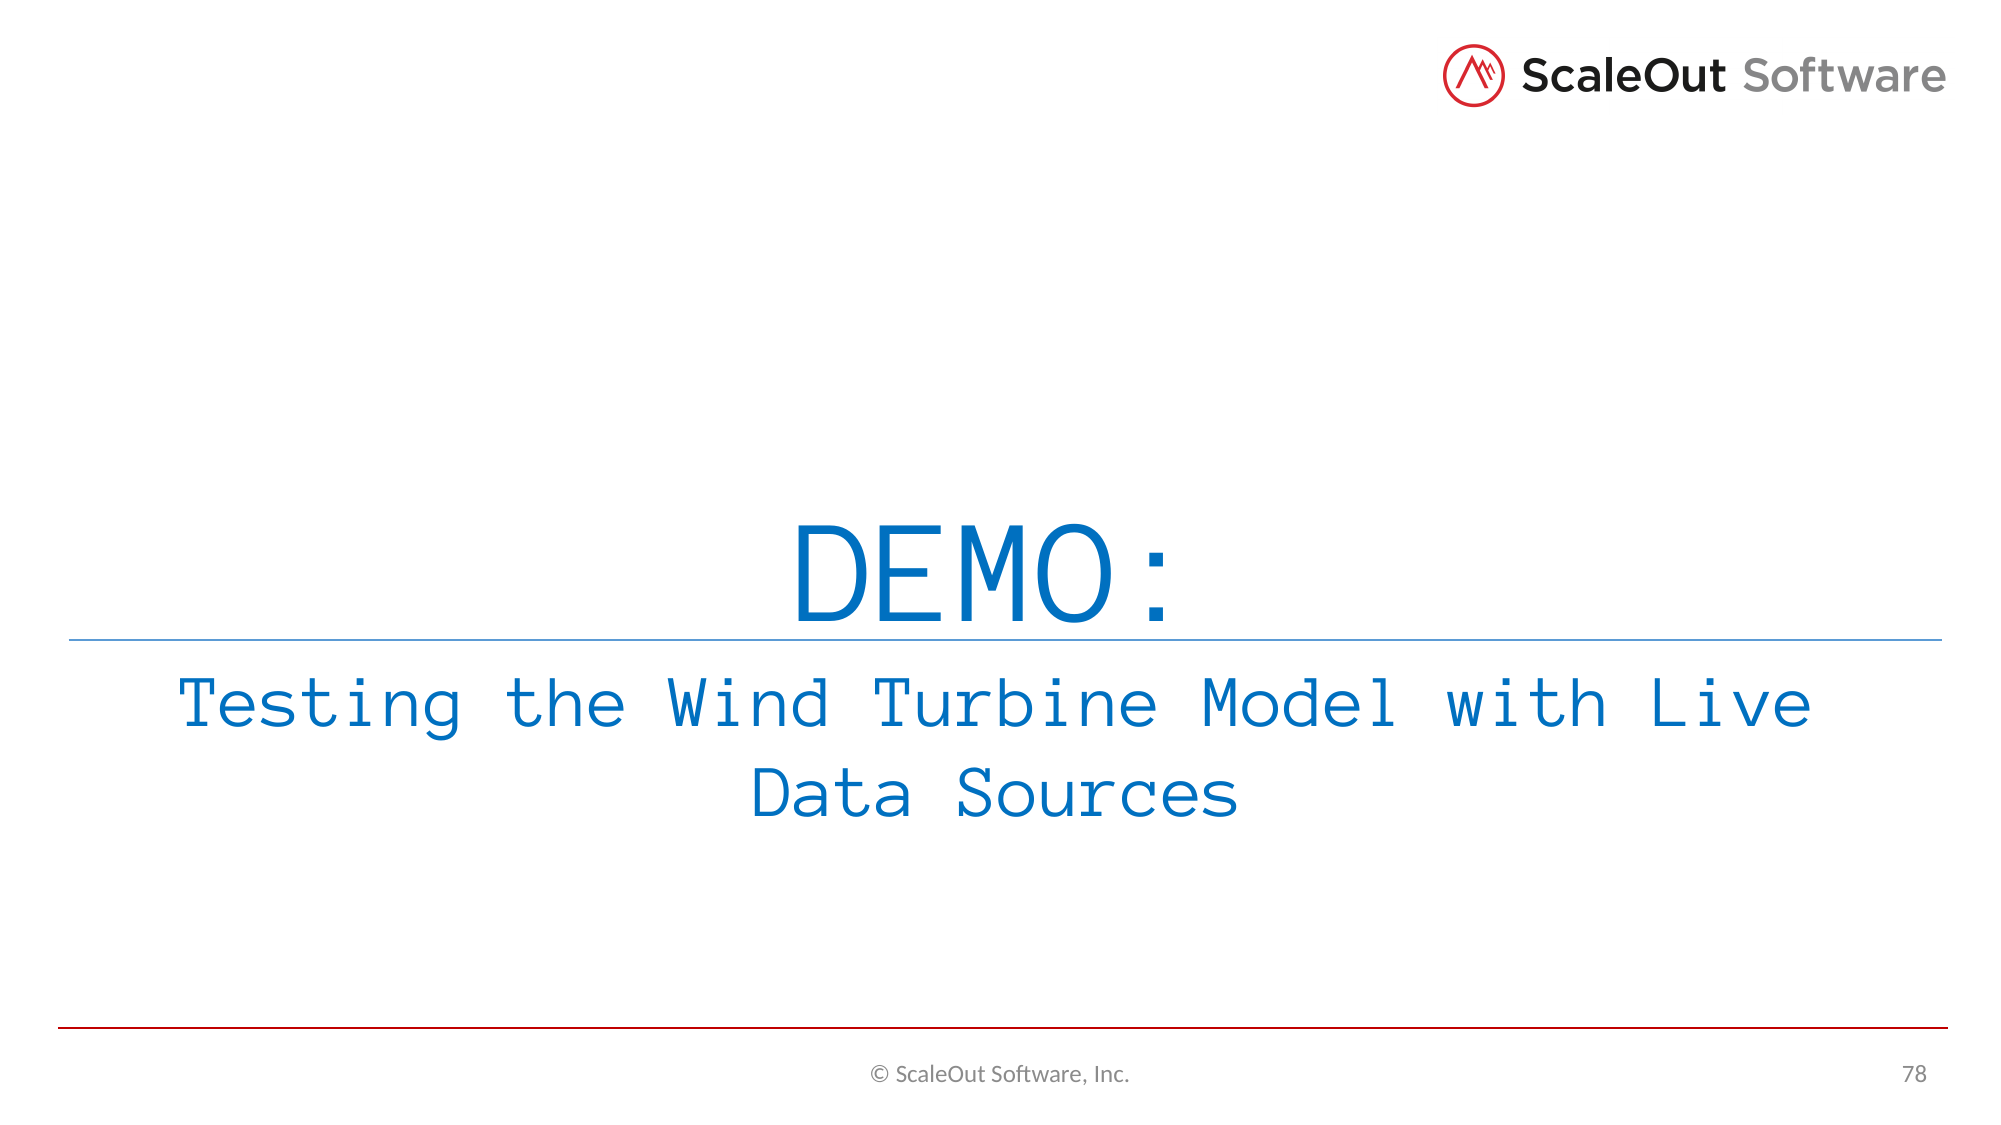

DEMO:
Testing the Wind Turbine Model with Live Data Sources

© ScaleOut Software, Inc.
78